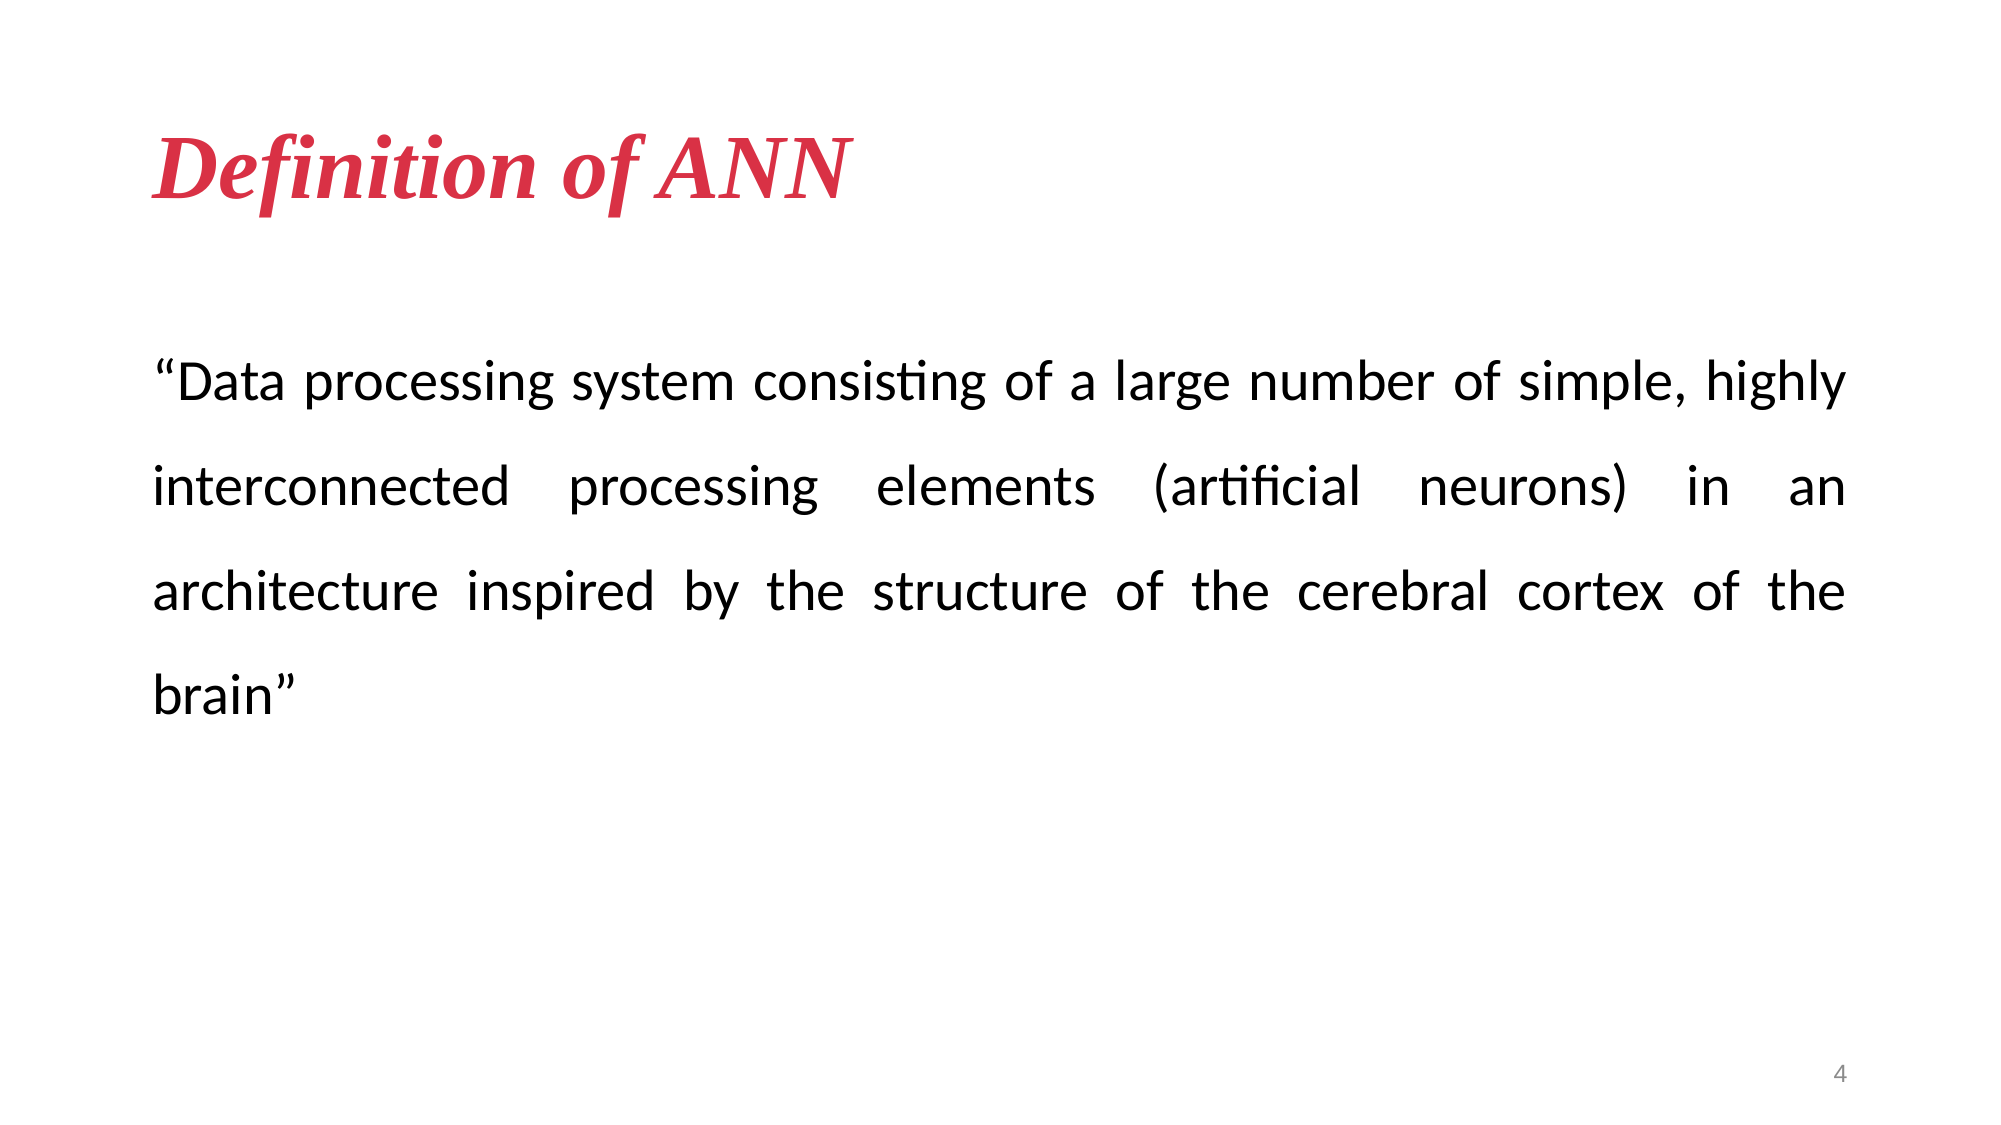

# Definition of ANN
“Data processing system consisting of a large number of simple, highly interconnected processing elements (artificial neurons) in an architecture inspired by the structure of the cerebral cortex of the brain”

4